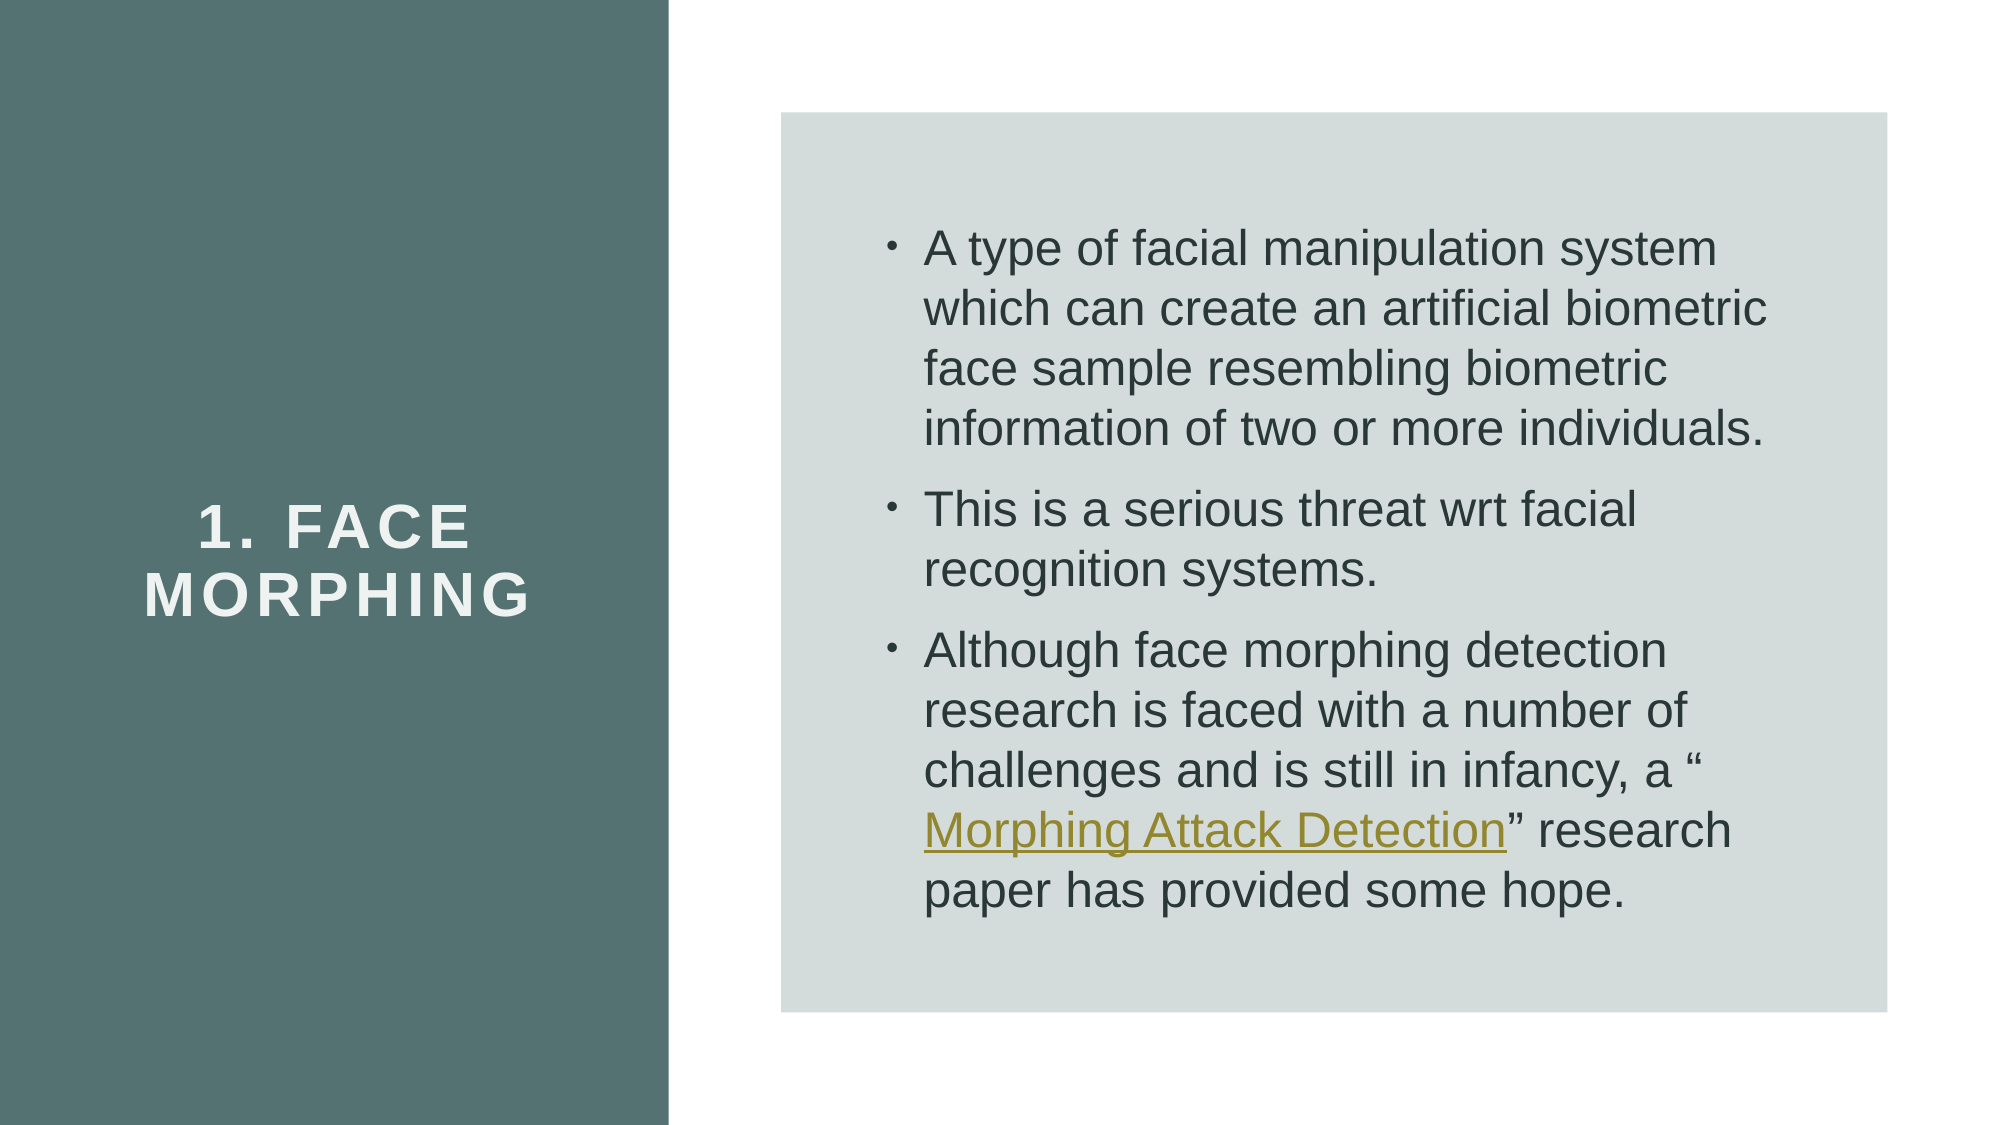

A type of facial manipulation system which can create an artificial biometric face sample resembling biometric information of two or more individuals.
This is a serious threat wrt facial recognition systems.
Although face morphing detection research is faced with a number of challenges and is still in infancy, a “Morphing Attack Detection” research paper has provided some hope.
# 1. Face Morphing